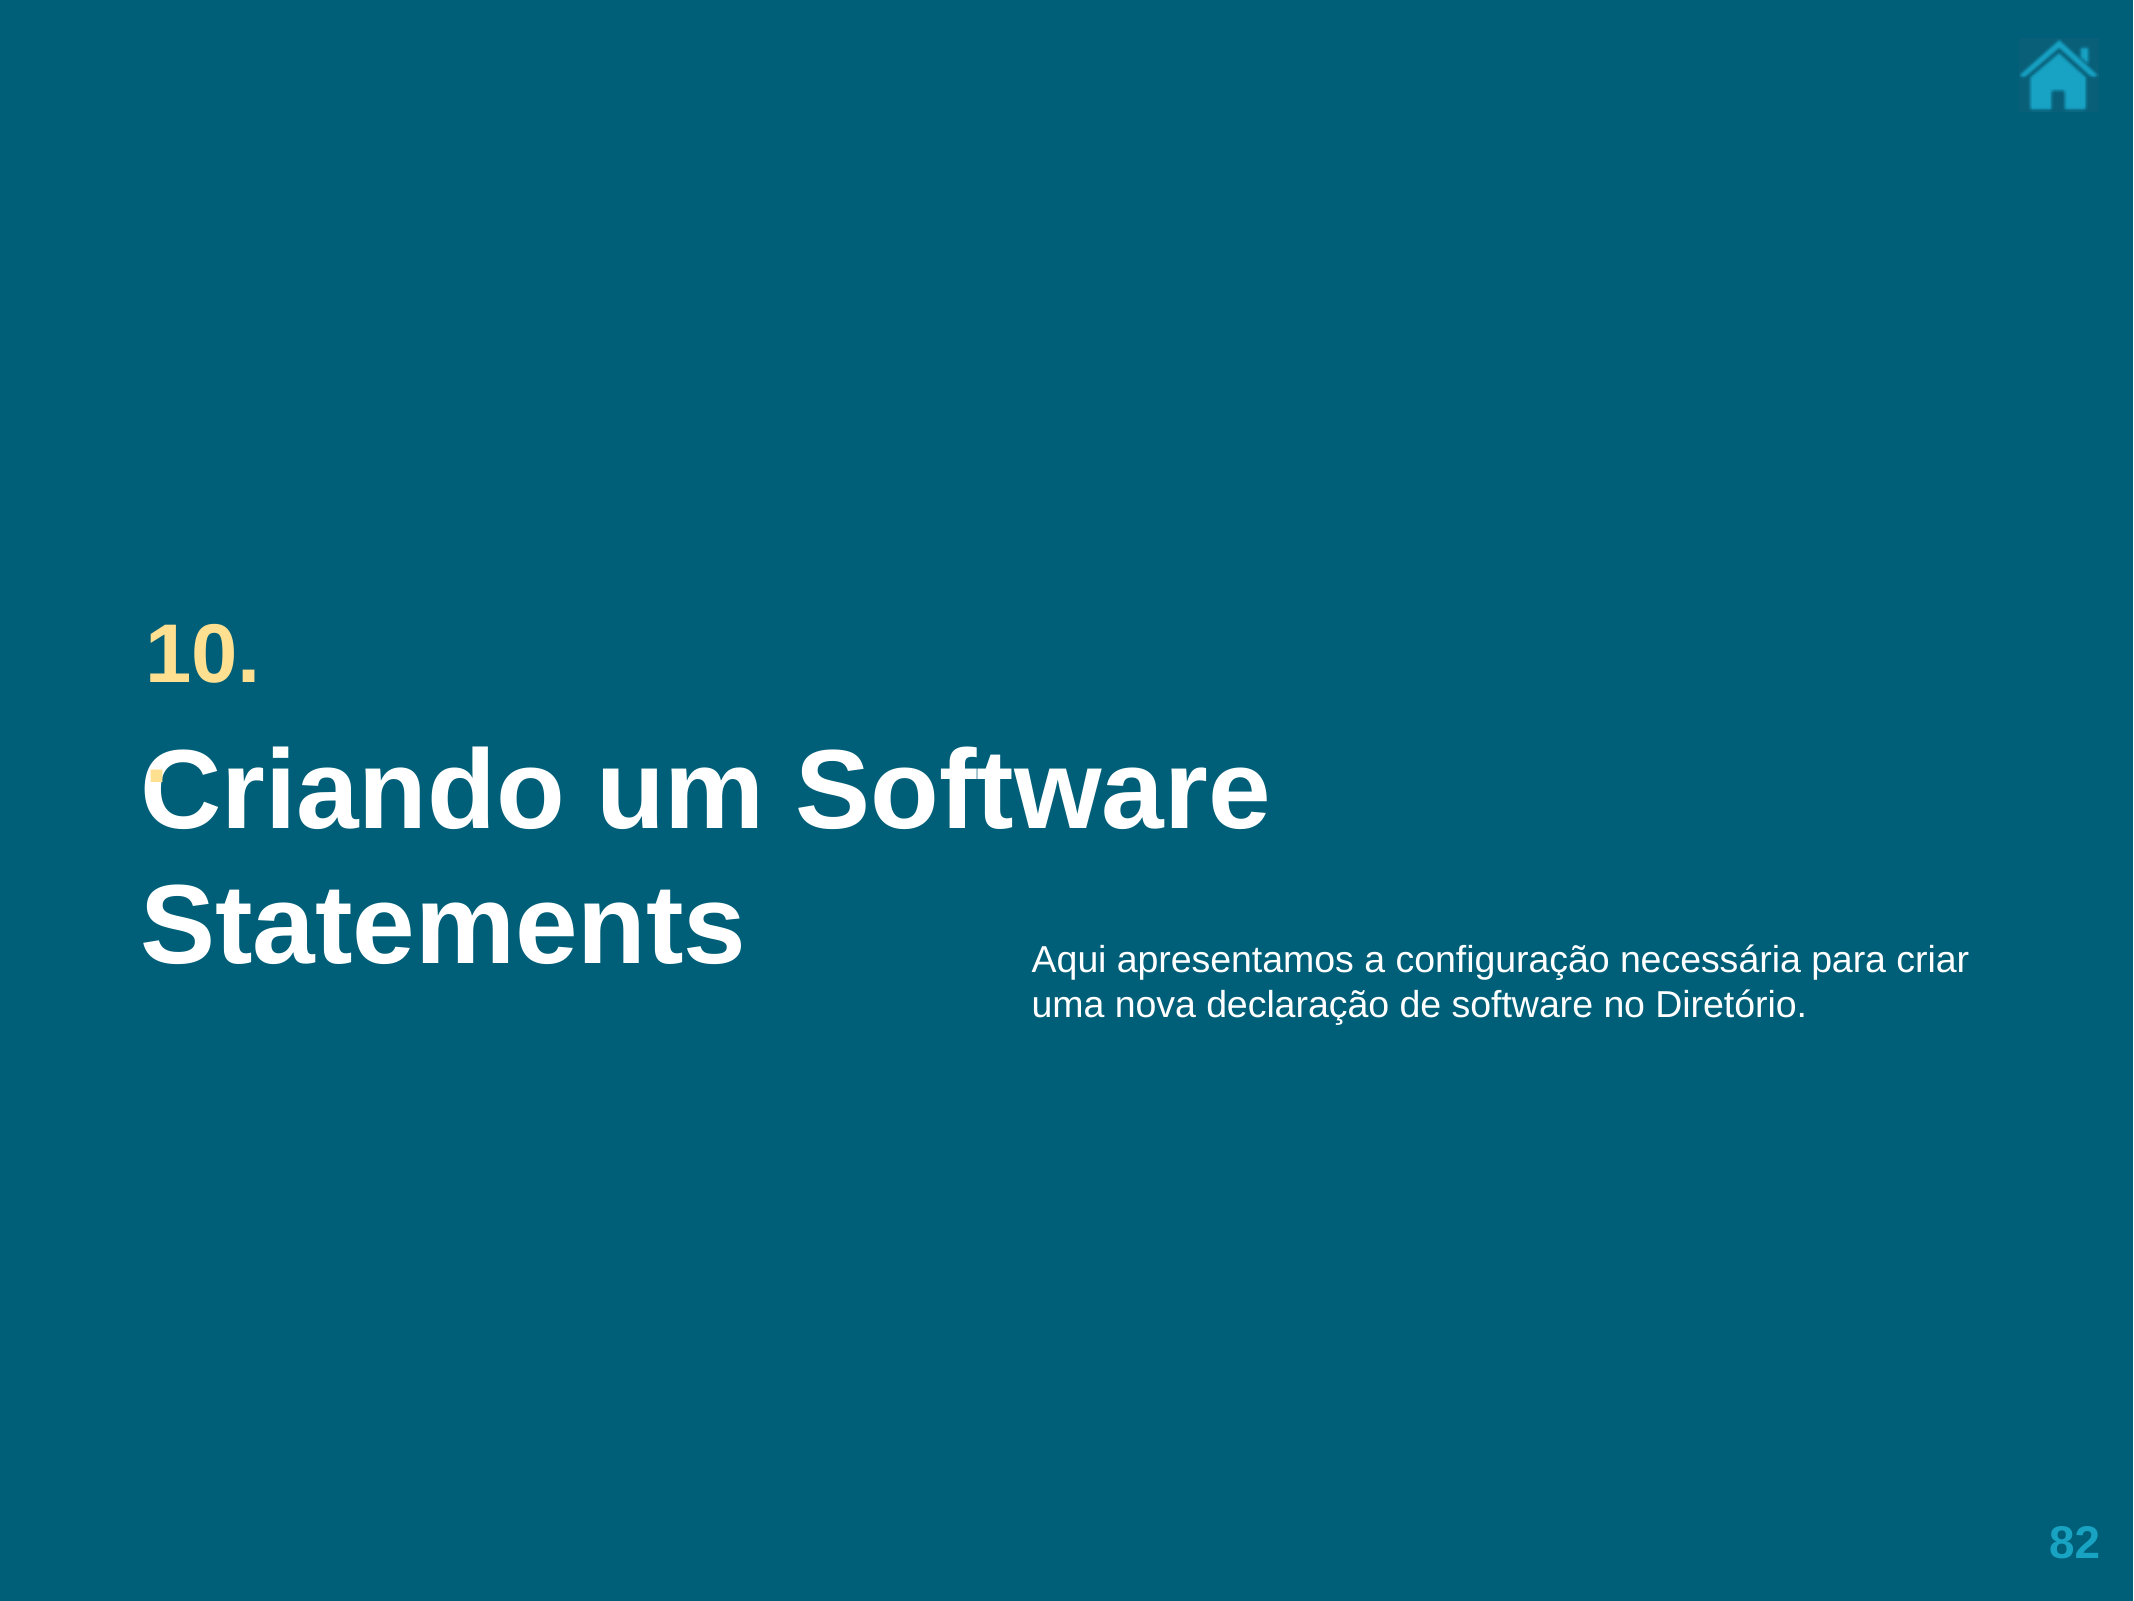

10..
Criando um Software Statements
Aqui apresentamos a configuração necessária para criar uma nova declaração de software no Diretório.
82